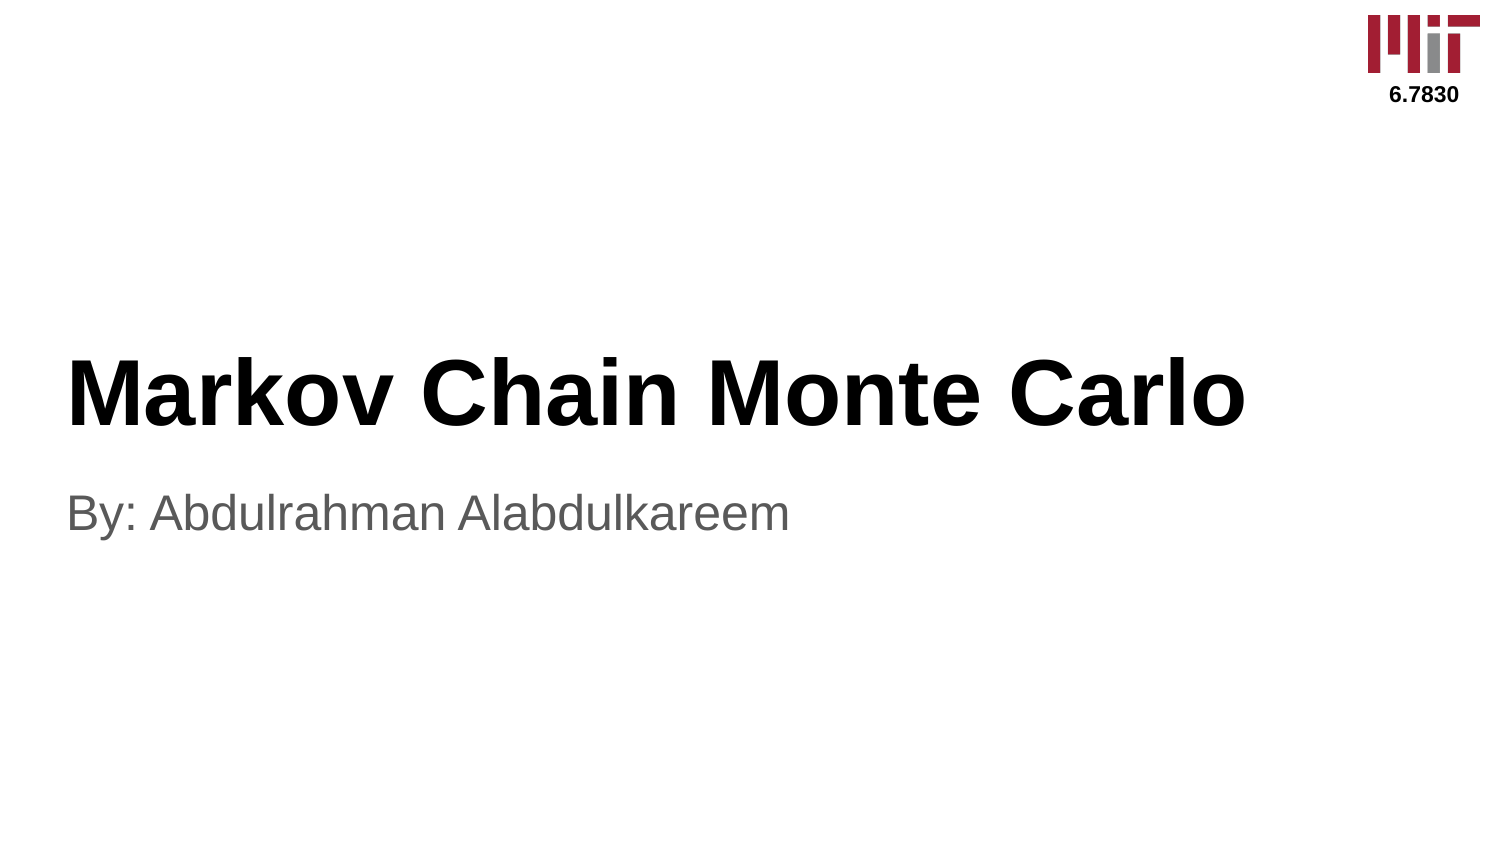

# Markov Chain Monte Carlo
By: Abdulrahman Alabdulkareem